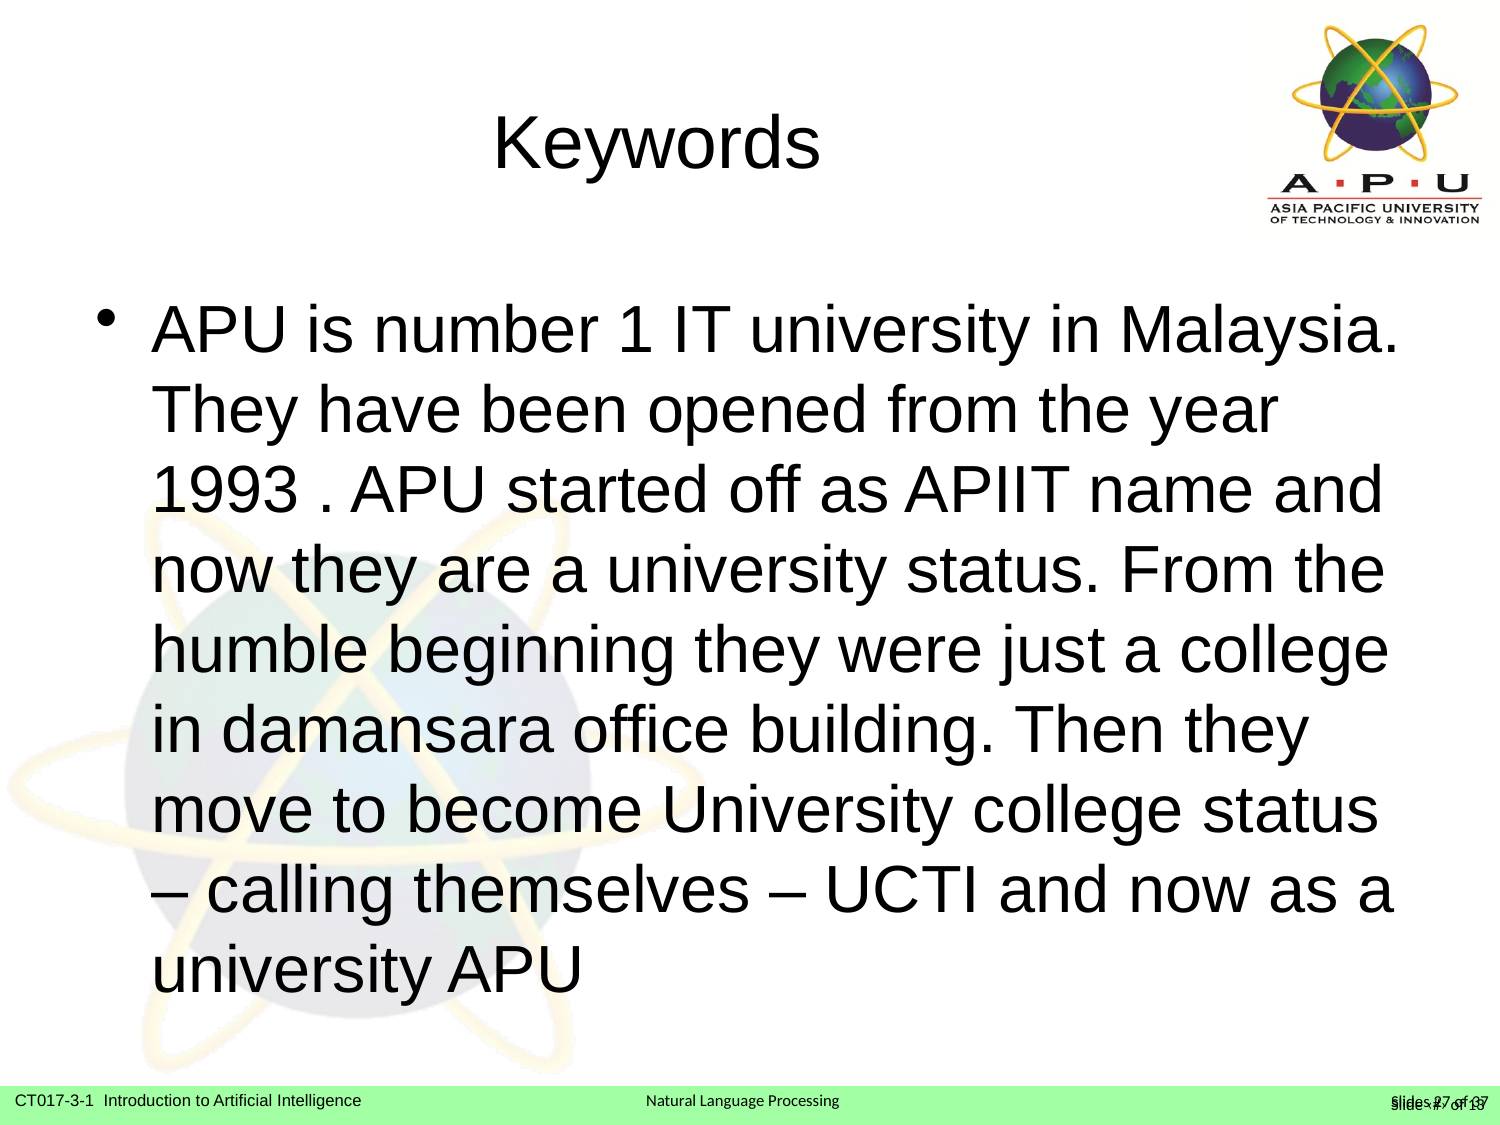

# Keywords
APU is number 1 IT university in Malaysia. They have been opened from the year 1993 . APU started off as APIIT name and now they are a university status. From the humble beginning they were just a college in damansara office building. Then they move to become University college status – calling themselves – UCTI and now as a university APU
Slide ‹#› of 13